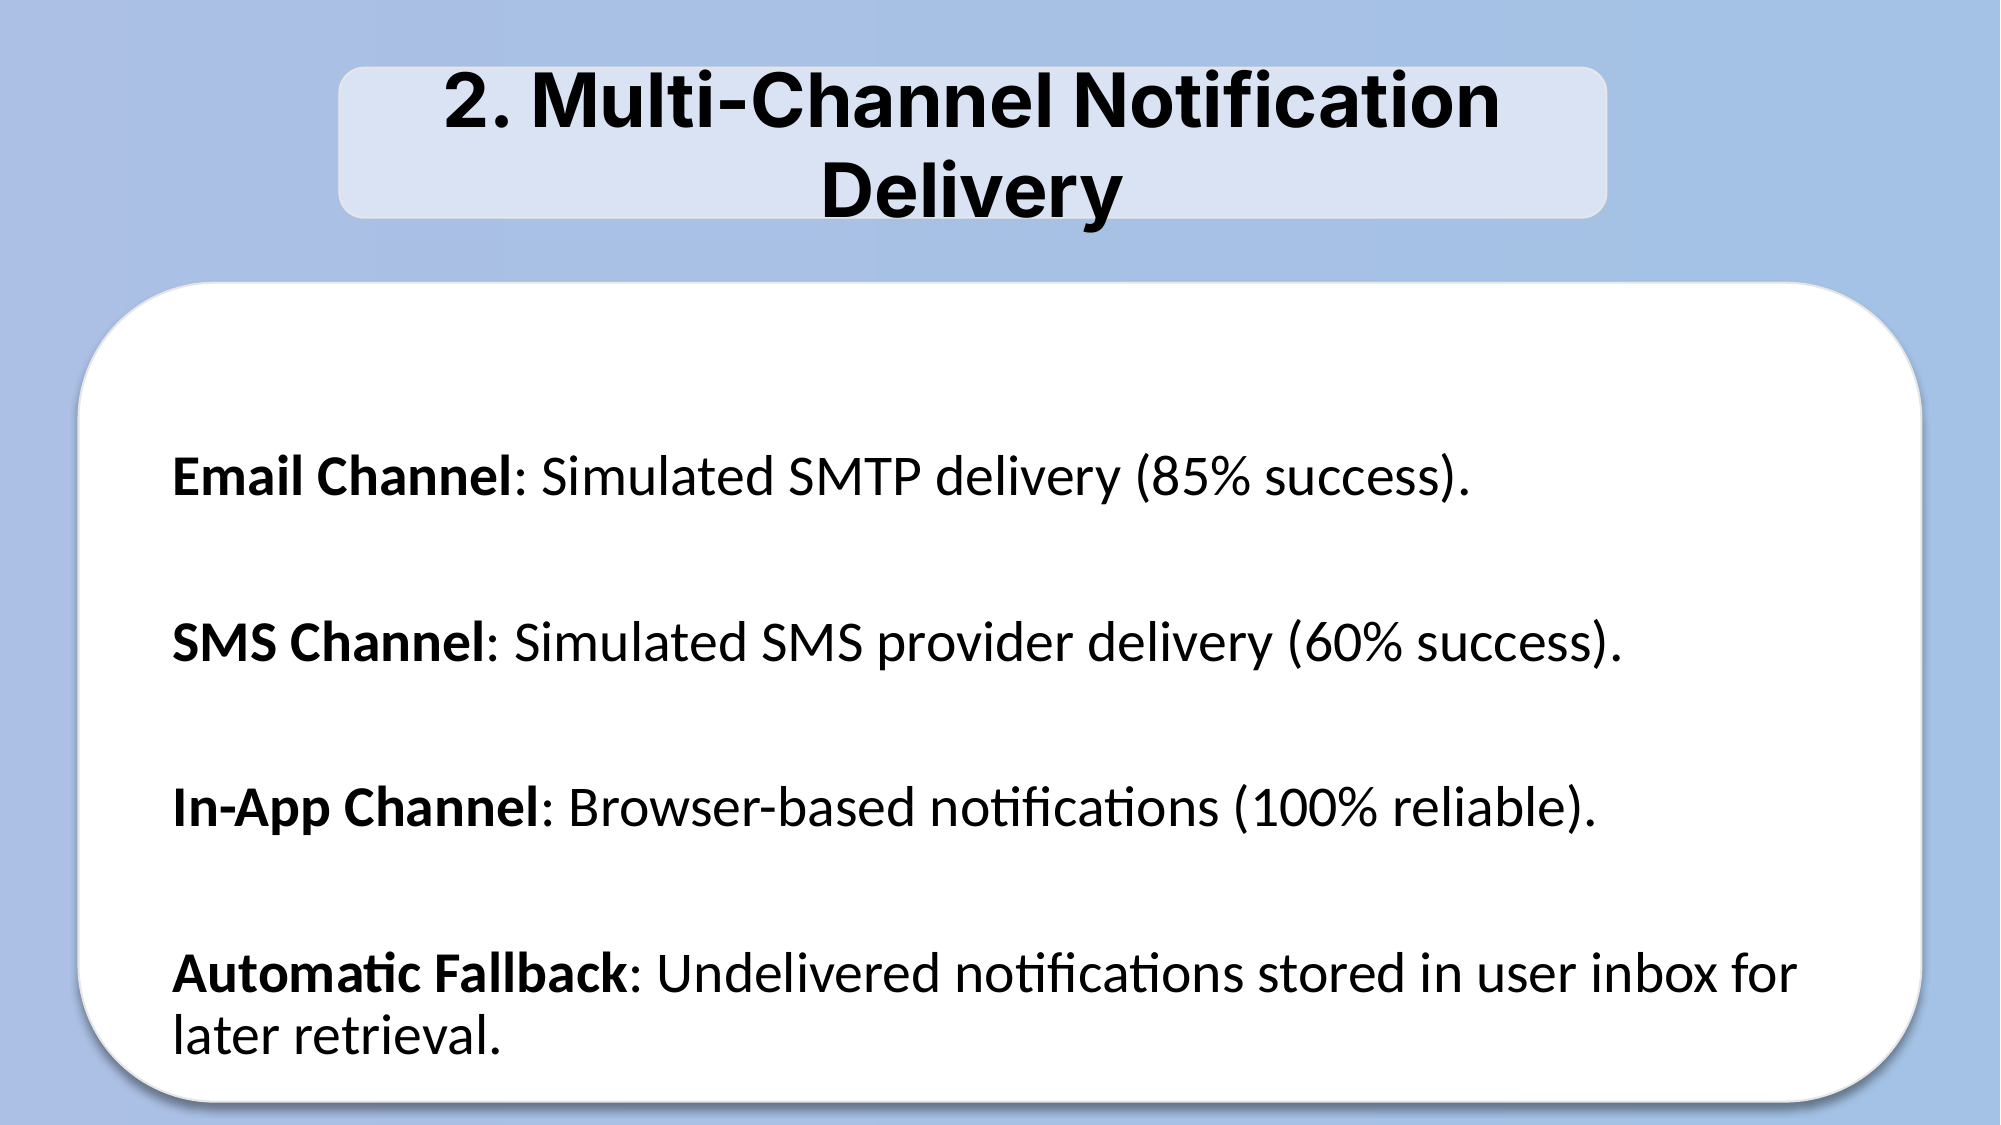

2. Multi-Channel Notification Delivery

Email Channel: Simulated SMTP delivery (85% success).

SMS Channel: Simulated SMS provider delivery (60% success).

In-App Channel: Browser-based notifications (100% reliable).

Automatic Fallback: Undelivered notifications stored in user inbox for later retrieval.